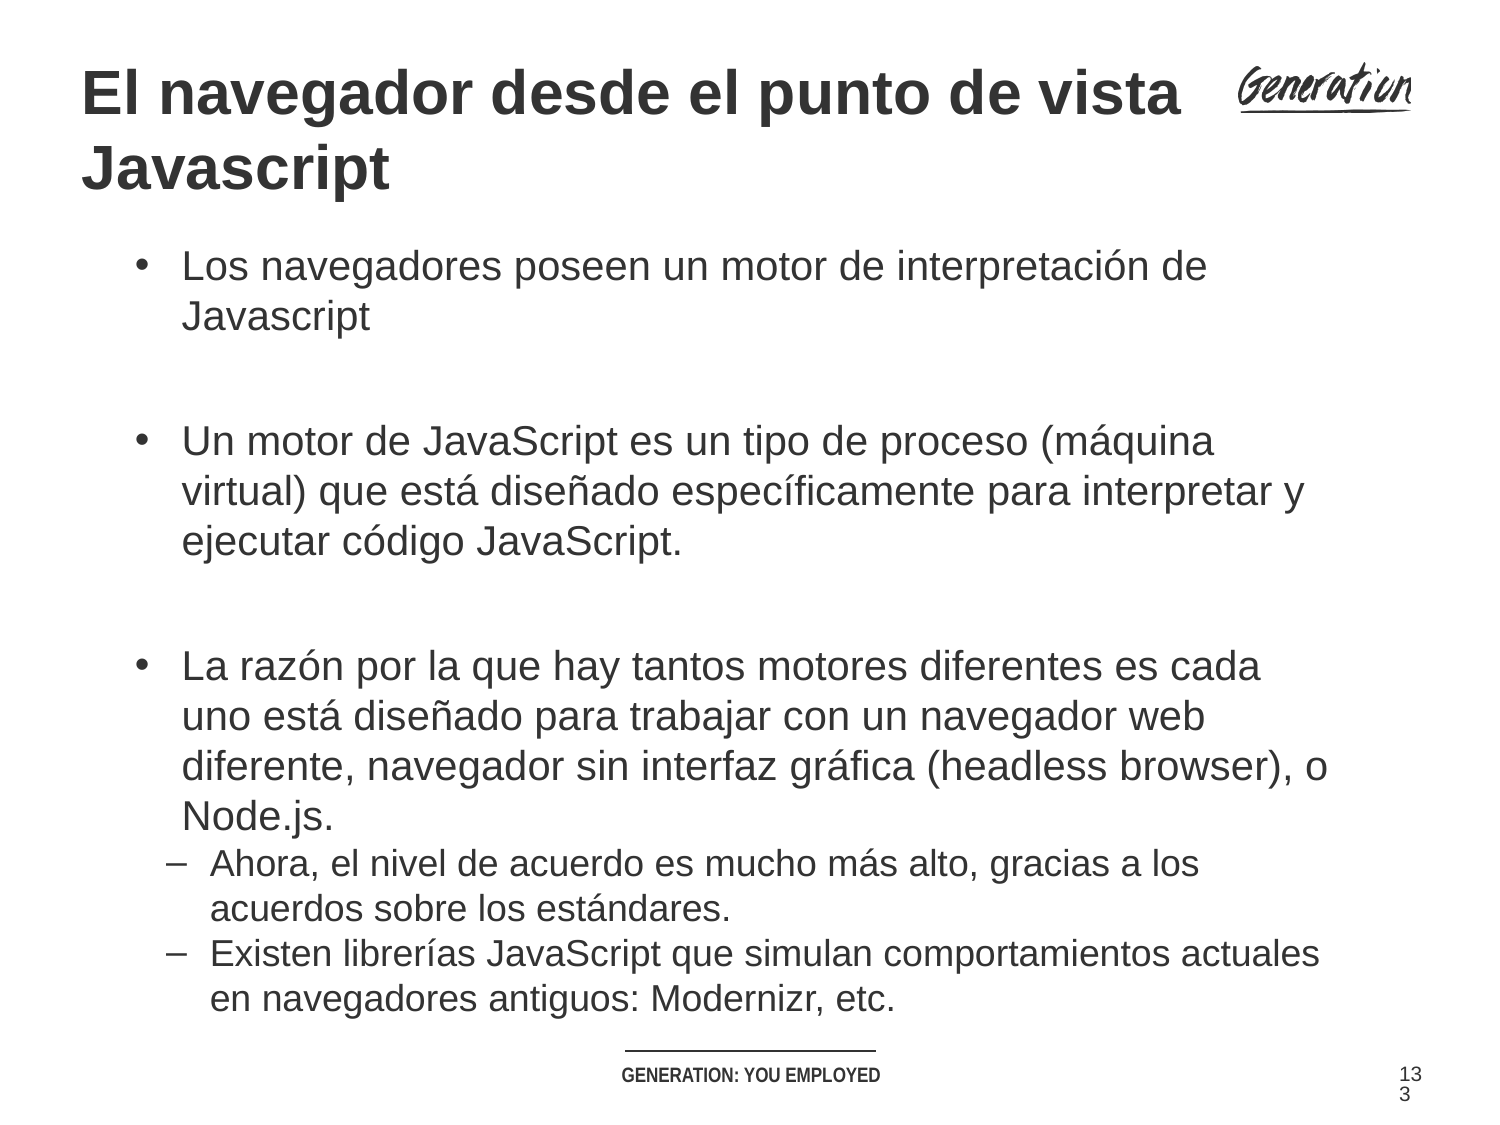

El navegador desde el punto de vista Javascript
Los navegadores poseen un motor de interpretación de Javascript

Un motor de JavaScript es un tipo de proceso (máquina virtual) que está diseñado específicamente para interpretar y ejecutar código JavaScript.

La razón por la que hay tantos motores diferentes es cada uno está diseñado para trabajar con un navegador web diferente, navegador sin interfaz gráfica (headless browser), o Node.js.
Ahora, el nivel de acuerdo es mucho más alto, gracias a los acuerdos sobre los estándares.
Existen librerías JavaScript que simulan comportamientos actuales en navegadores antiguos: Modernizr, etc.